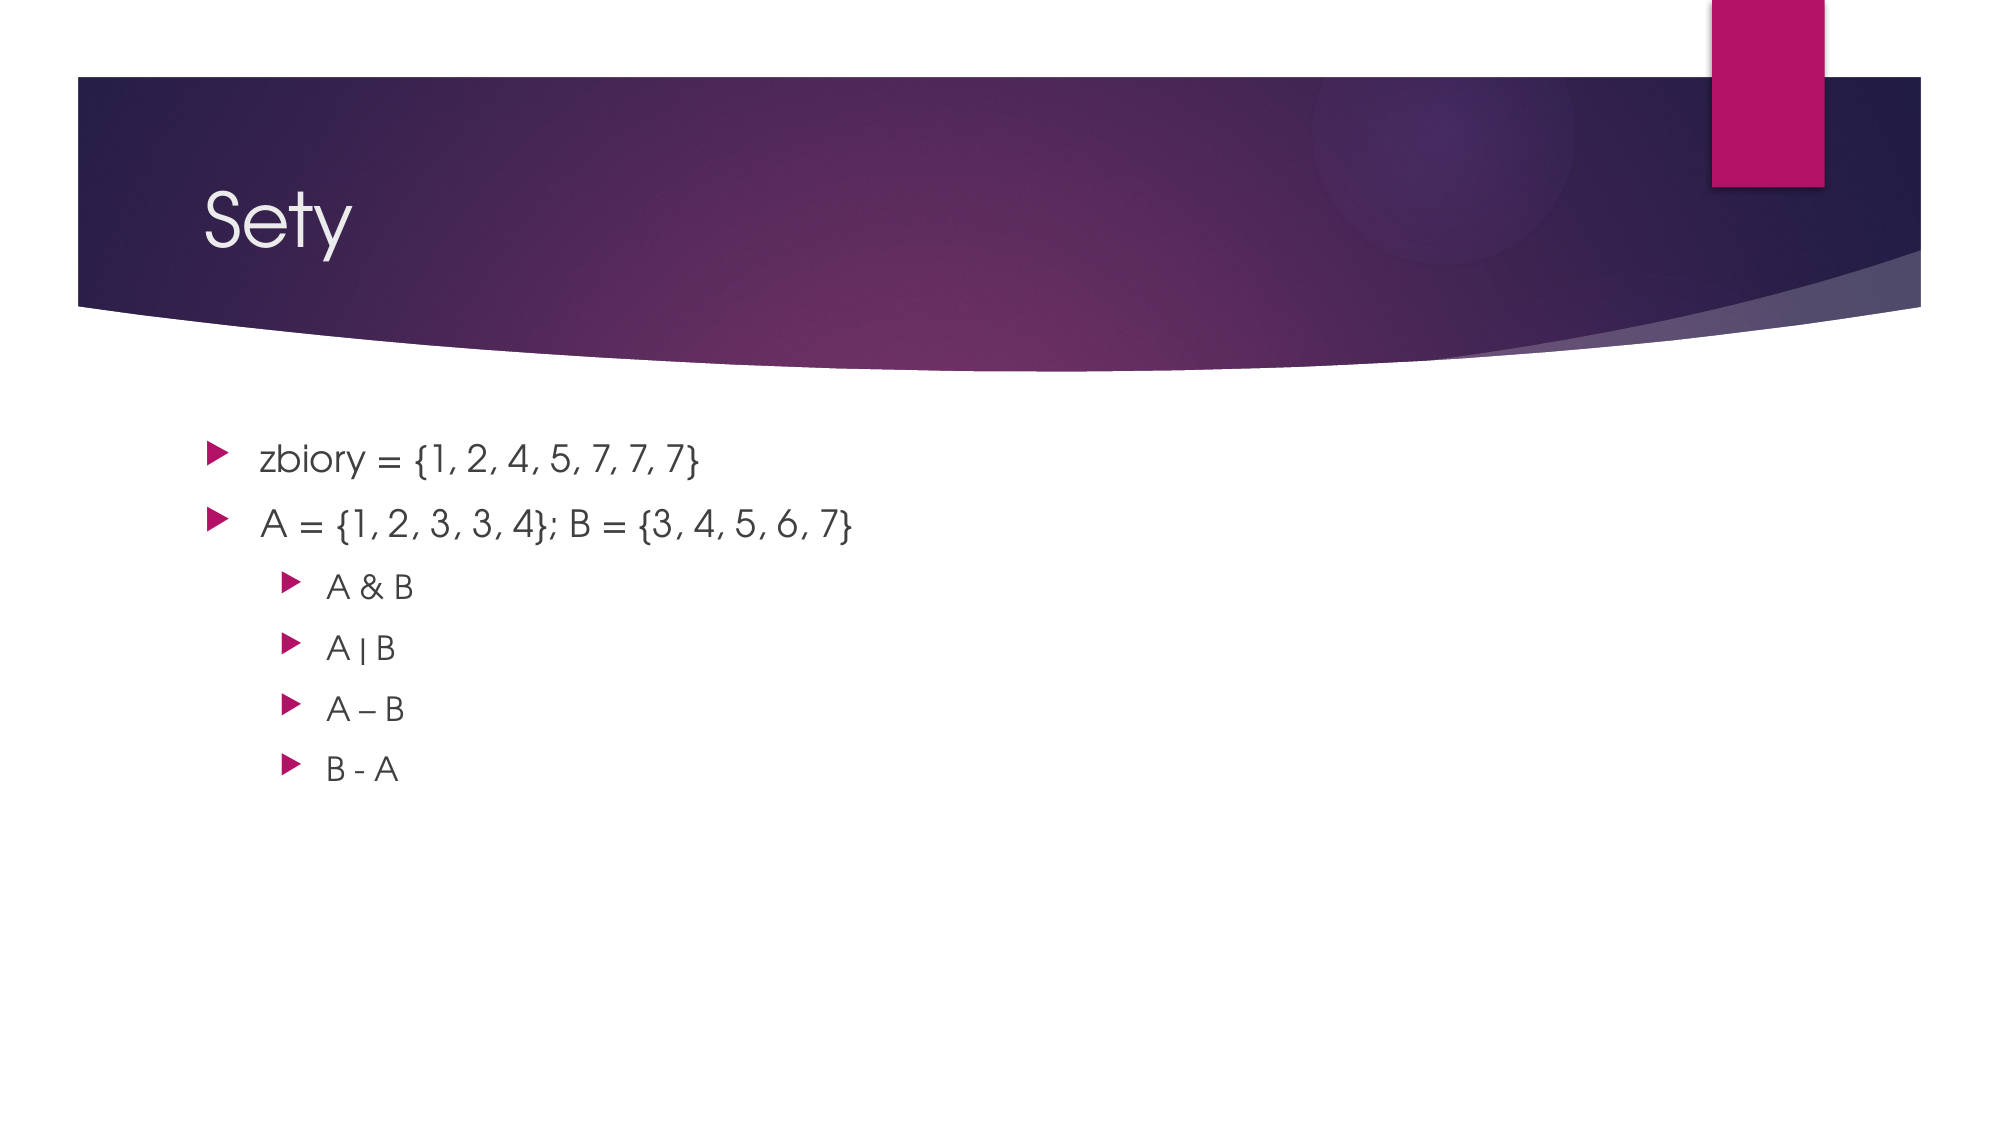

# Sety
zbiory = {1, 2, 4, 5, 7, 7, 7}
A = {1, 2, 3, 3, 4}; B = {3, 4, 5, 6, 7}
A & B
A | B
A – B
B - A